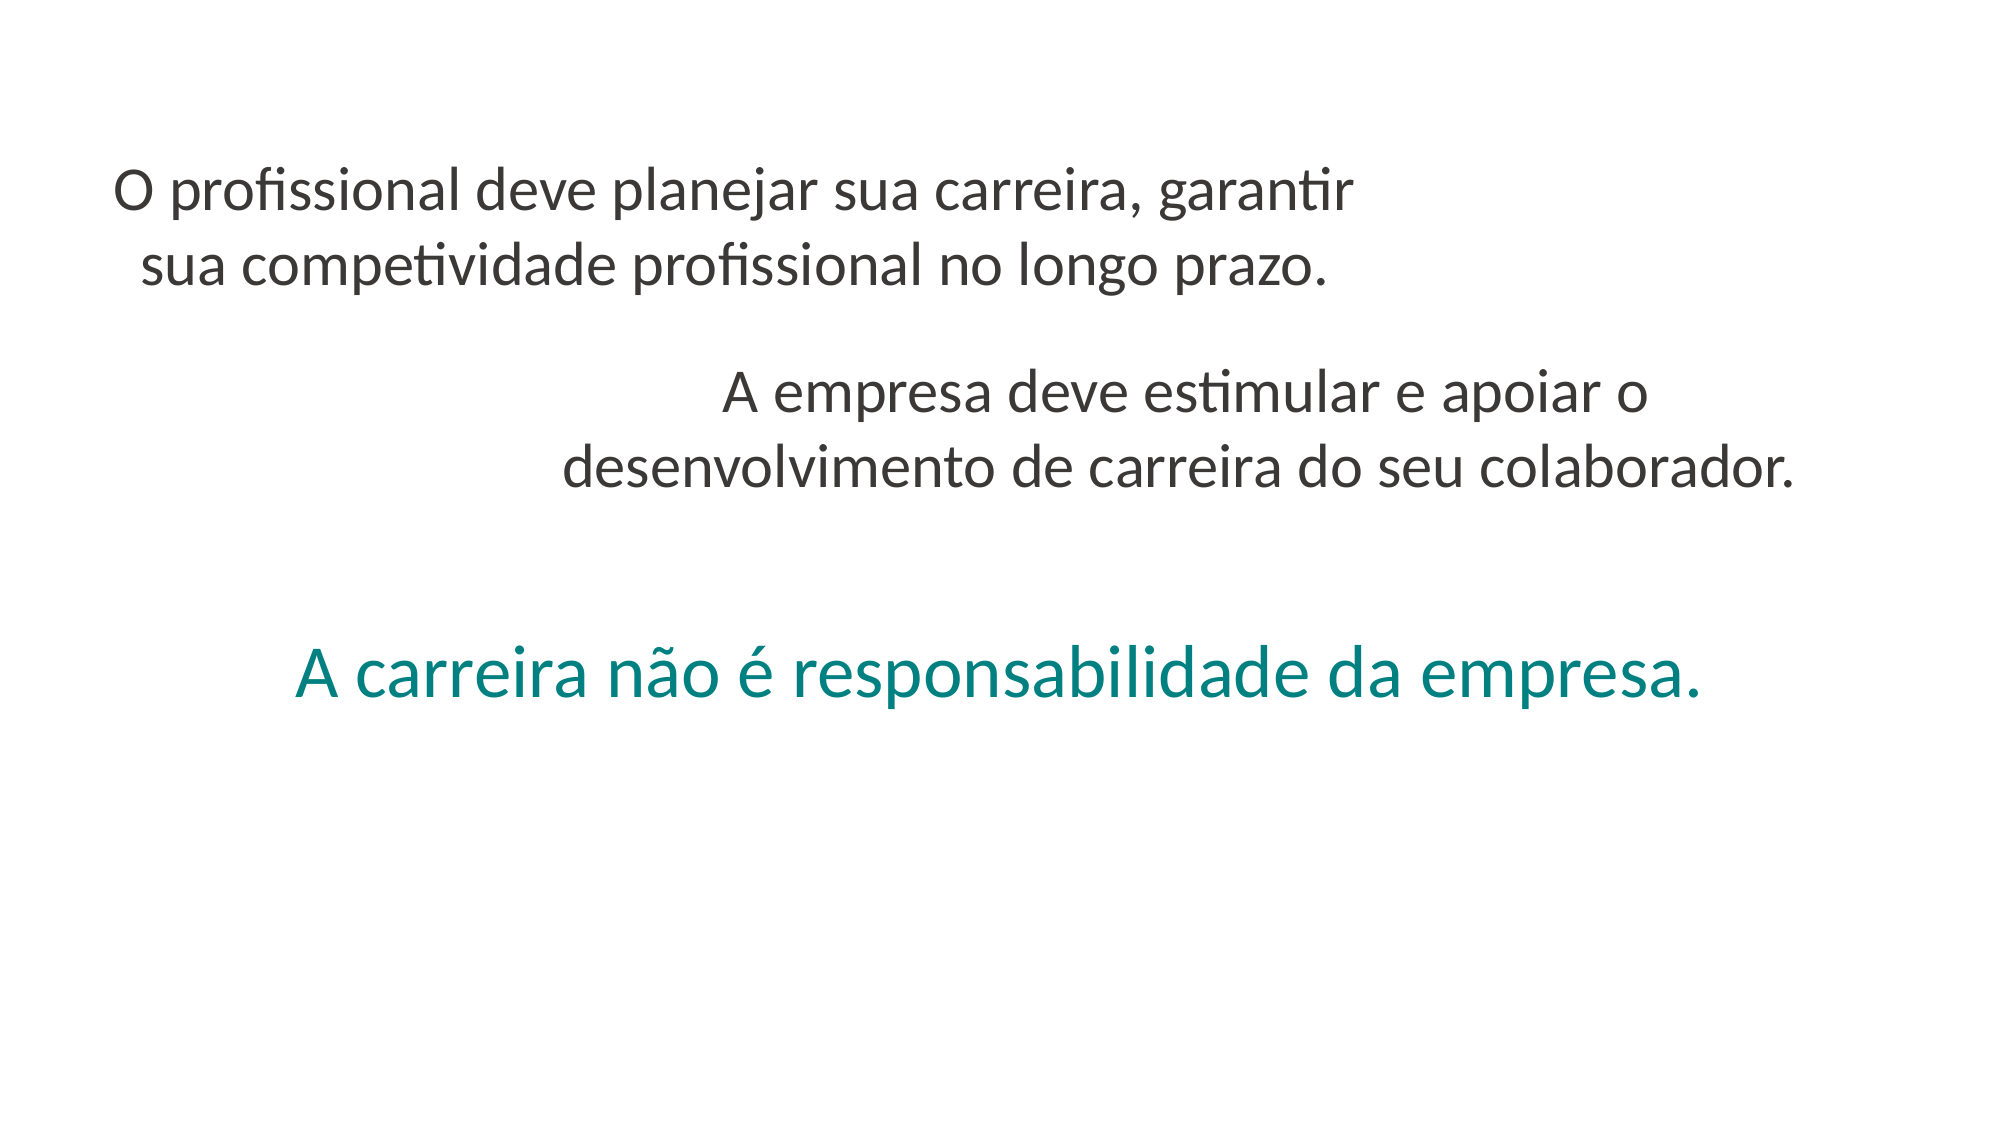

O profissional deve planejar sua carreira, garantir sua competividade profissional no longo prazo.
A empresa deve estimular e apoiar o desenvolvimento de carreira do seu colaborador.
A carreira não é responsabilidade da empresa.